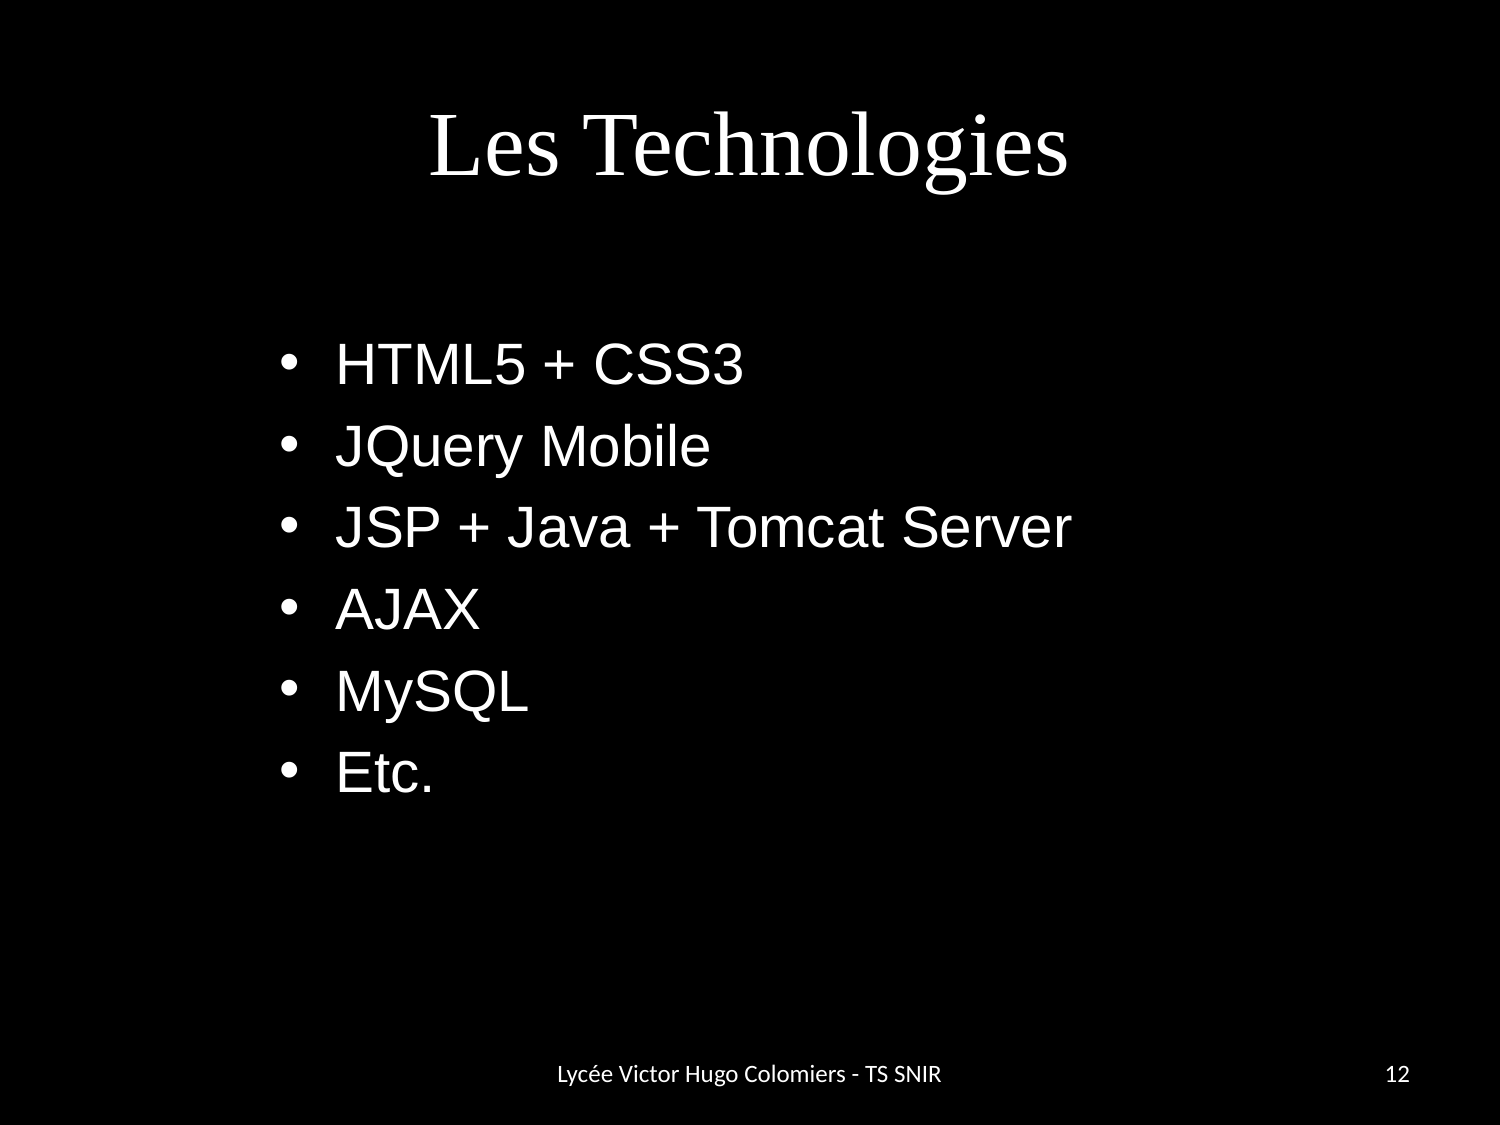

# Les Technologies
HTML5 + CSS3
JQuery Mobile
JSP + Java + Tomcat Server
AJAX
MySQL
Etc.

Lycée Victor Hugo Colomiers - TS SNIR
12